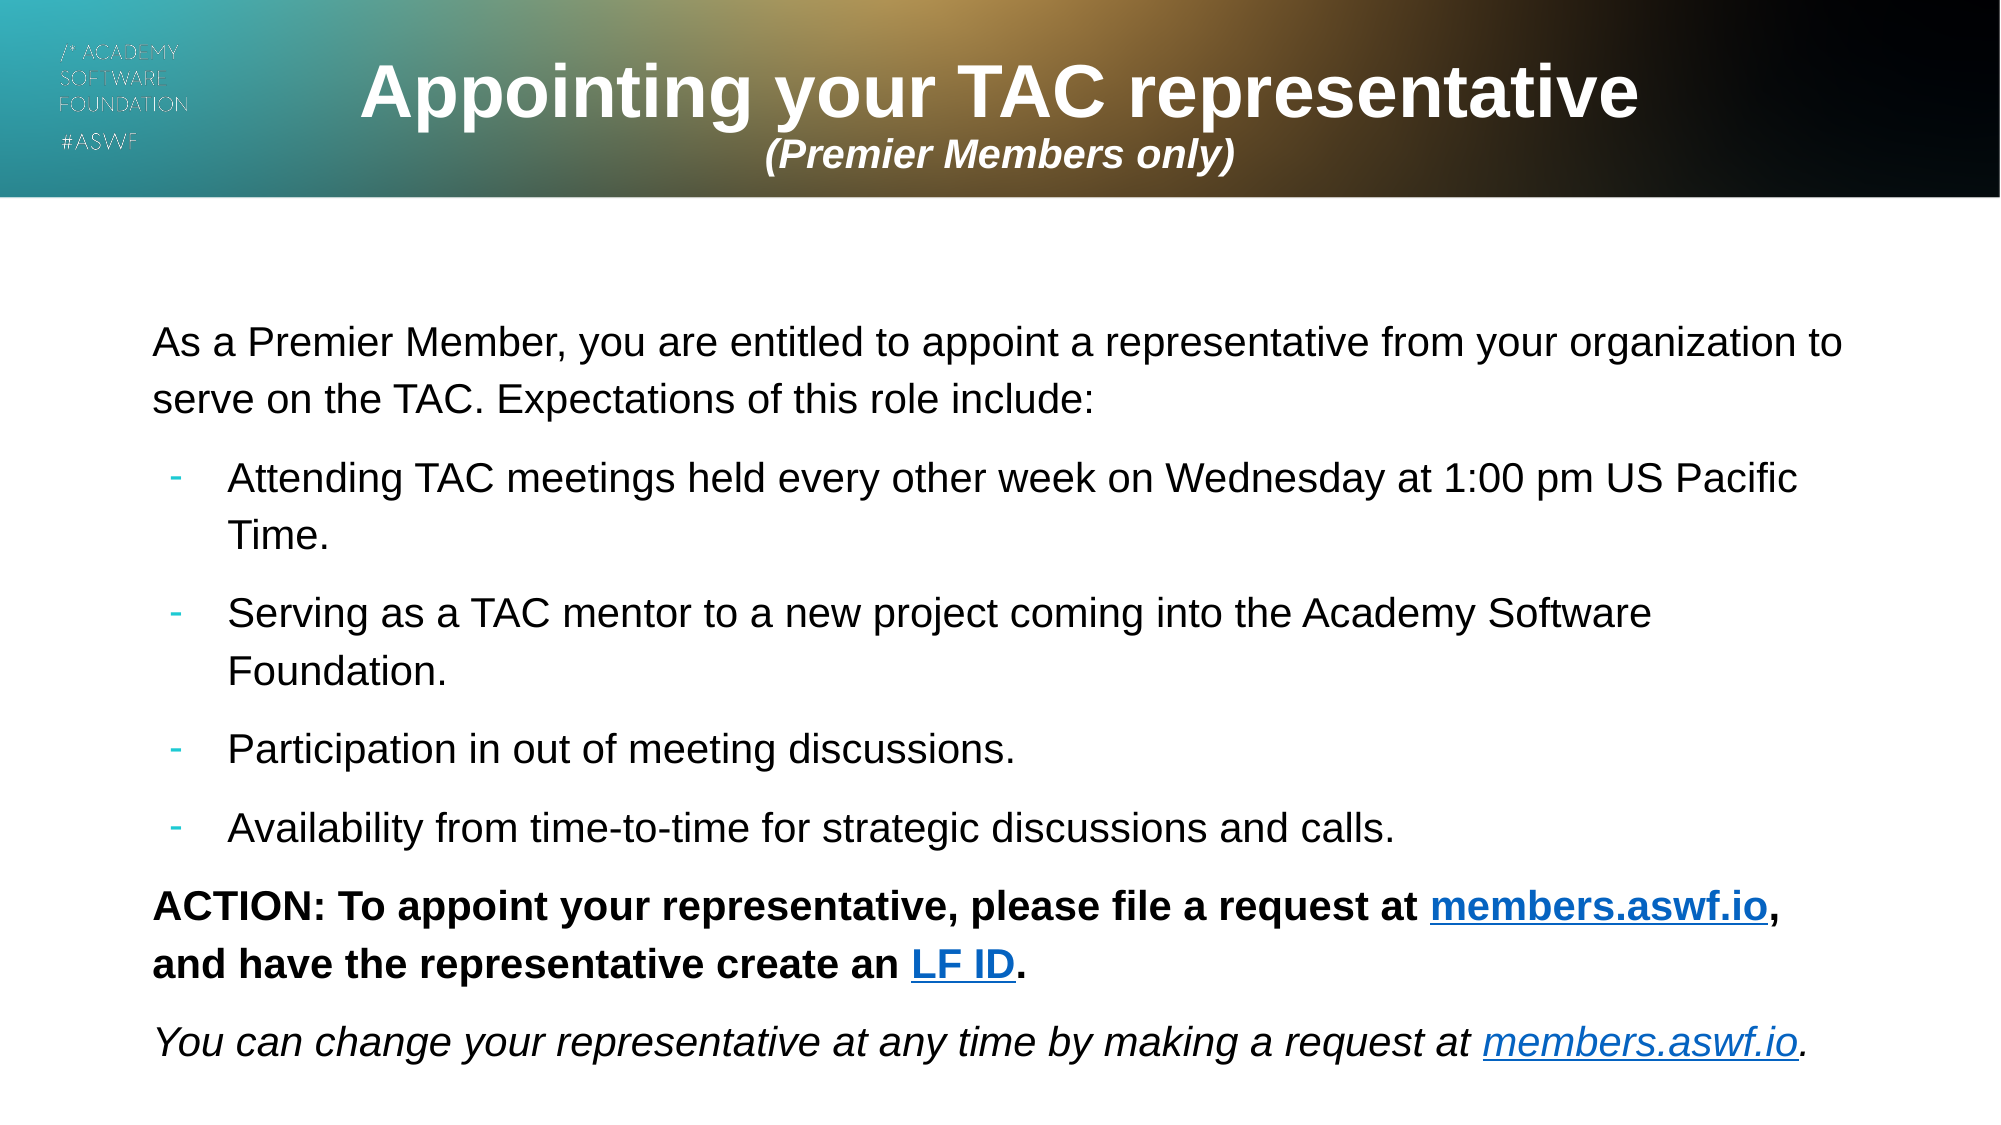

# Appointing your TAC representative
(Premier Members only)
As a Premier Member, you are entitled to appoint a representative from your organization to serve on the TAC. Expectations of this role include:
Attending TAC meetings held every other week on Wednesday at 1:00 pm US Pacific Time.
Serving as a TAC mentor to a new project coming into the Academy Software Foundation.
Participation in out of meeting discussions.
Availability from time-to-time for strategic discussions and calls.
ACTION: To appoint your representative, please file a request at members.aswf.io, and have the representative create an LF ID.
You can change your representative at any time by making a request at members.aswf.io.